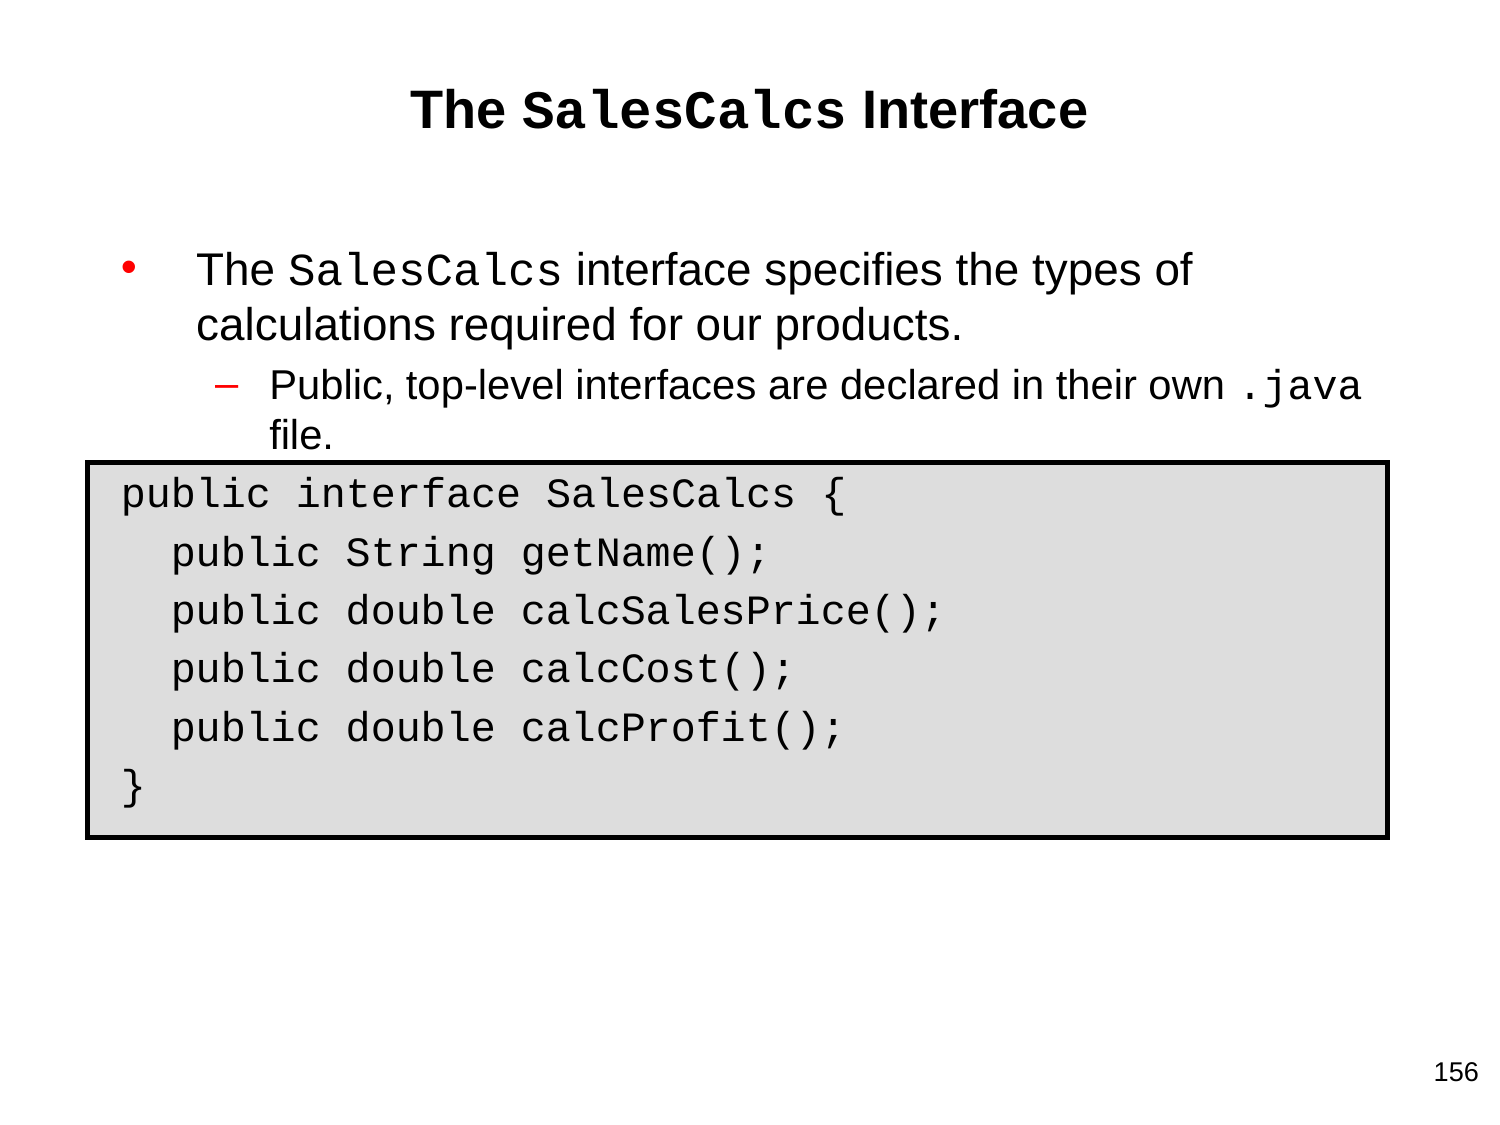

# The SalesCalcs Interface
The SalesCalcs interface specifies the types of calculations required for our products.
Public, top-level interfaces are declared in their own .java file.
public interface SalesCalcs {
  public String getName();
  public double calcSalesPrice();
  public double calcCost();
  public double calcProfit();
}

156